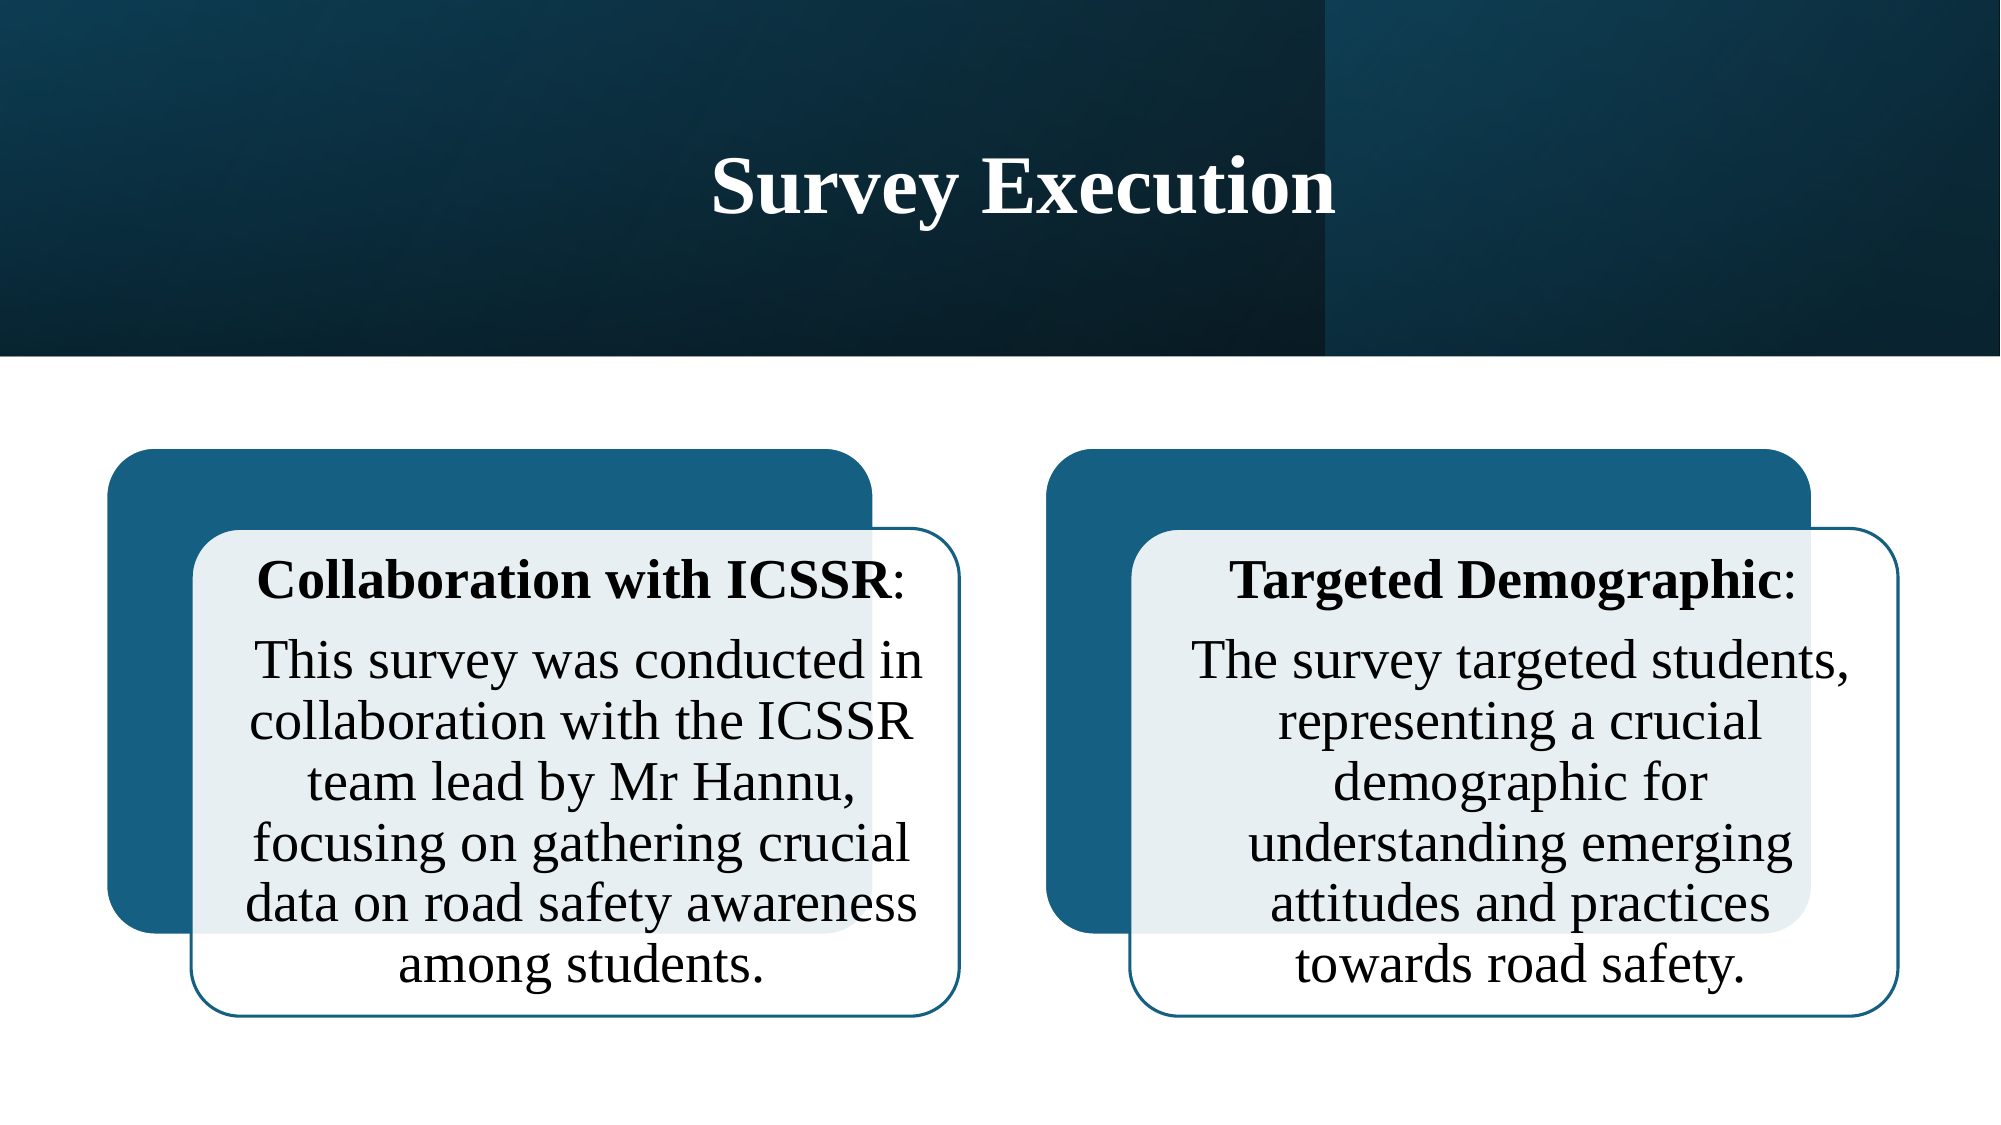

# Survey Execution
Collaboration with ICSSR:
 This survey was conducted in collaboration with the ICSSR team lead by Mr Hannu, focusing on gathering crucial data on road safety awareness among students.
Targeted Demographic:
The survey targeted students, representing a crucial demographic for understanding emerging attitudes and practices towards road safety.